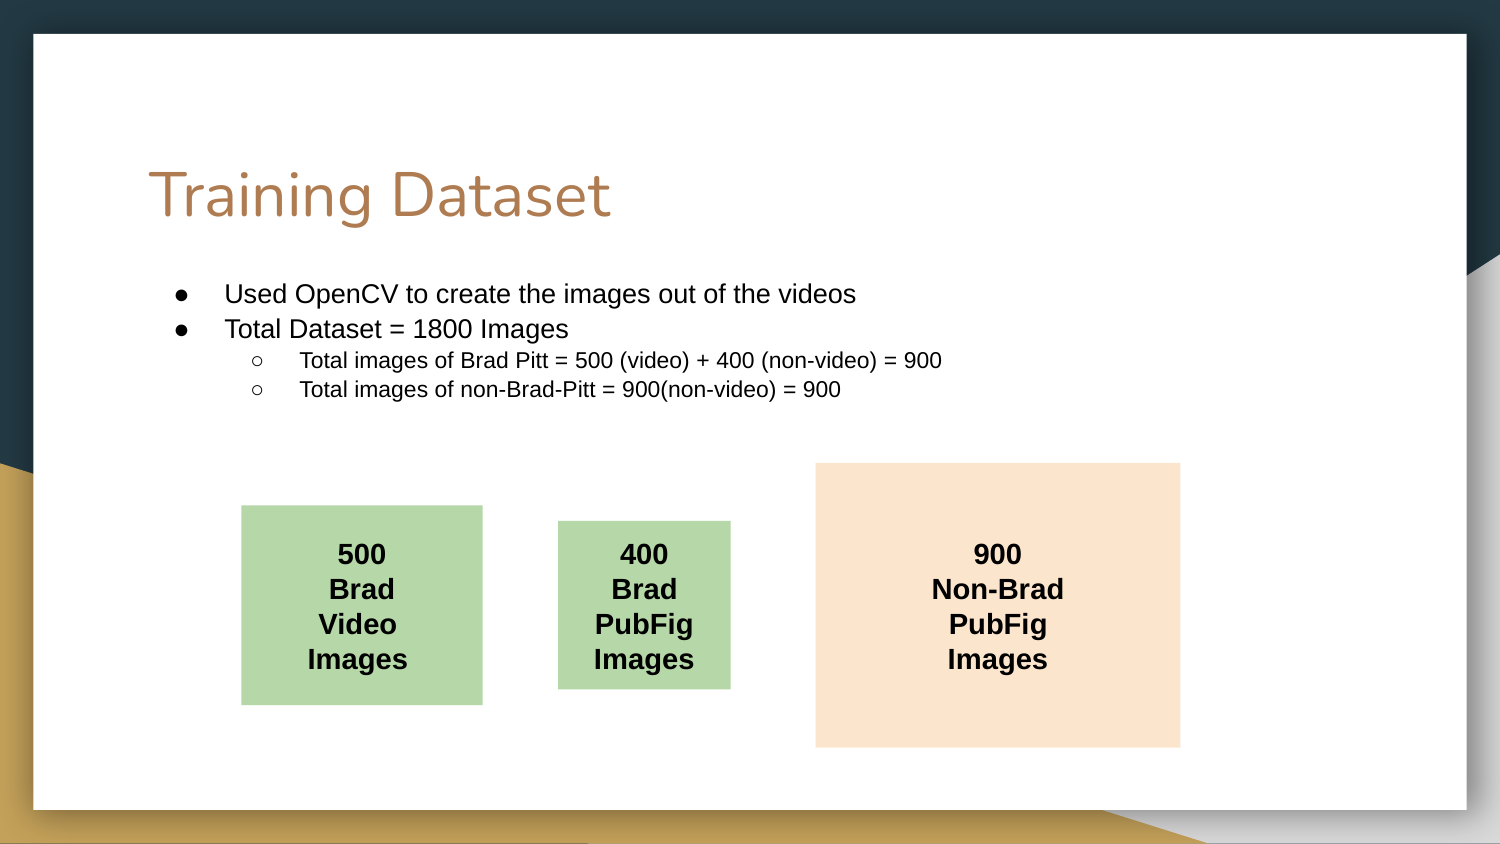

# Training Dataset

Used OpenCV to create the images out of the videos
Total Dataset = 1800 Images
Total images of Brad Pitt = 500 (video) + 400 (non-video) = 900
Total images of non-Brad-Pitt = 900(non-video) = 900
900
Non-Brad
PubFig
Images
500
Brad
Video
Images
400
Brad PubFig Images